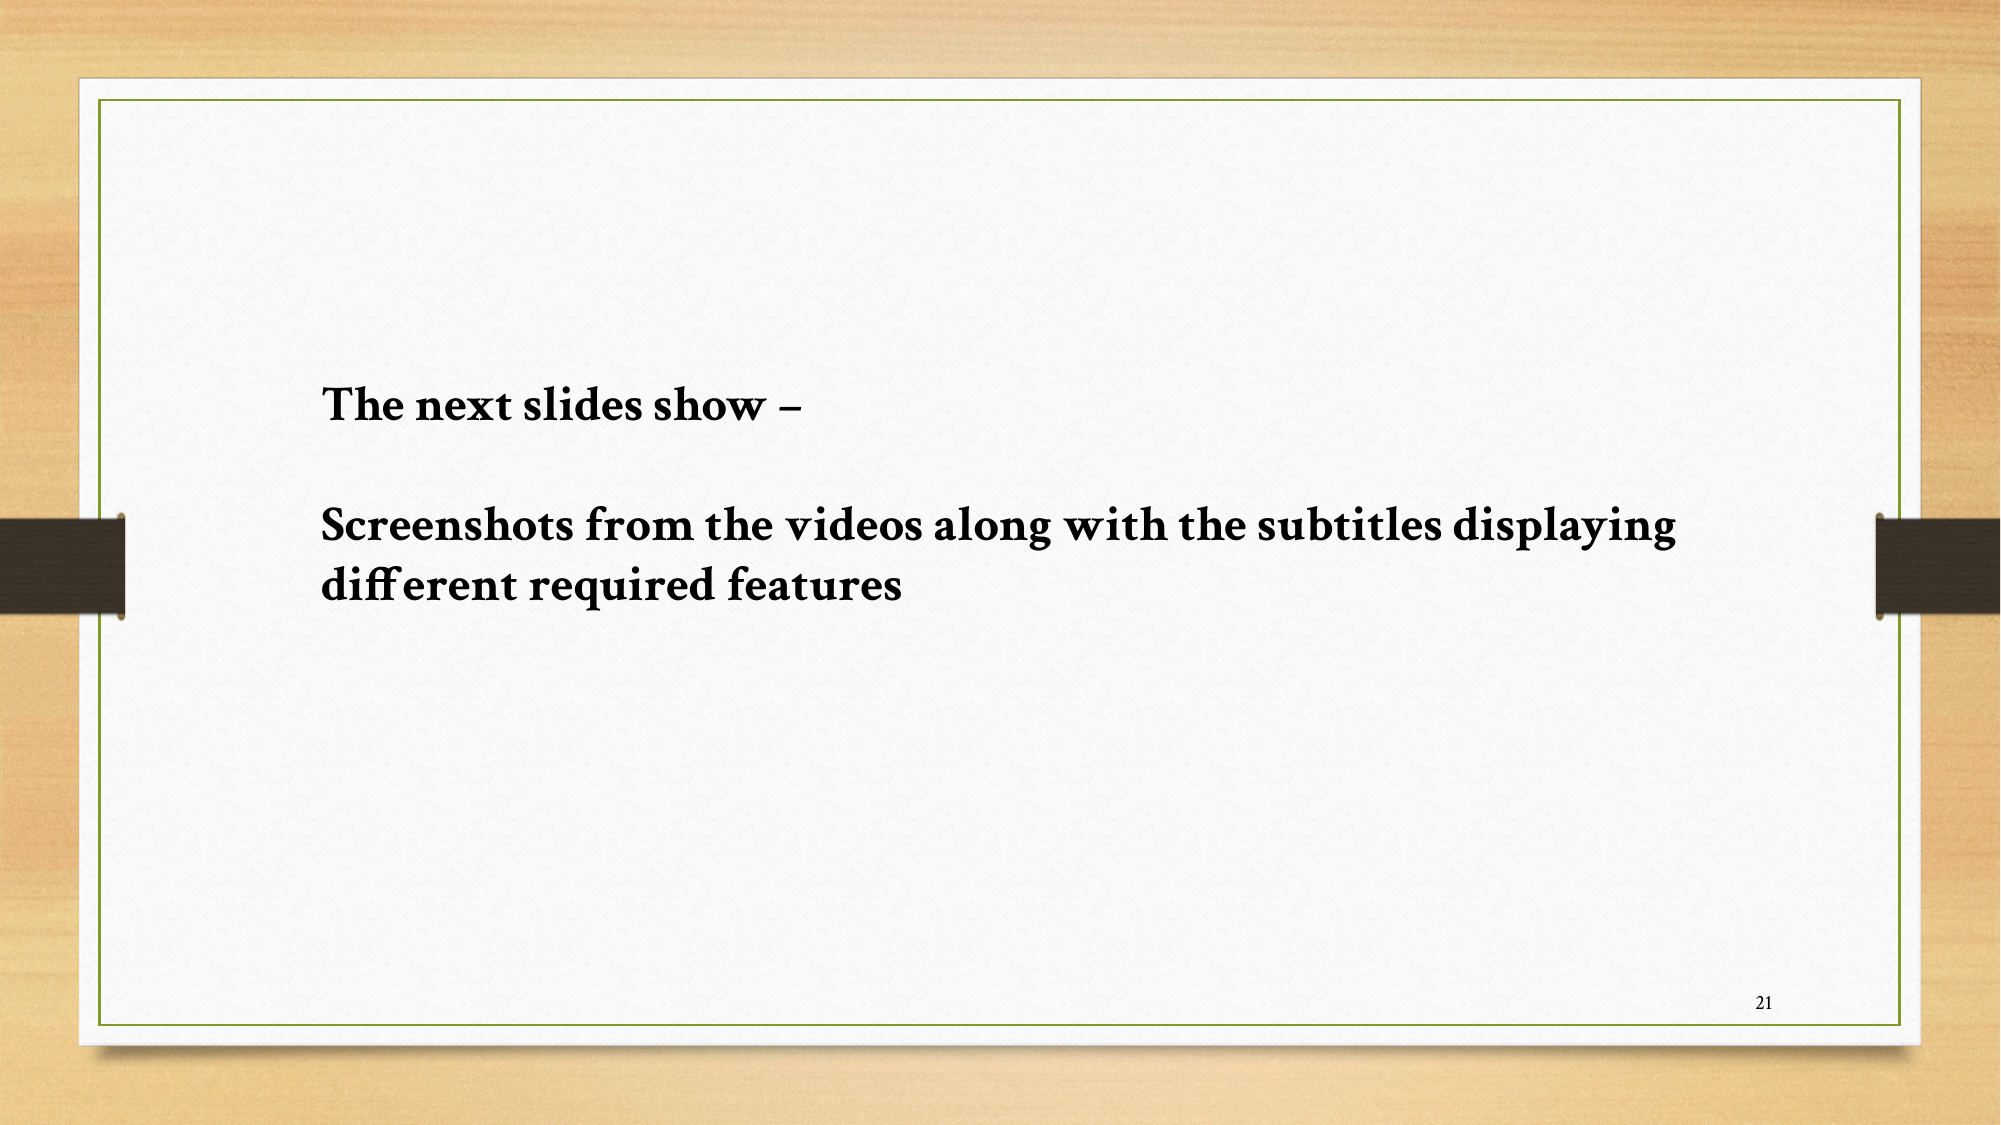

The next slides show –

Screenshots from the videos along with the subtitles displaying different required features
21